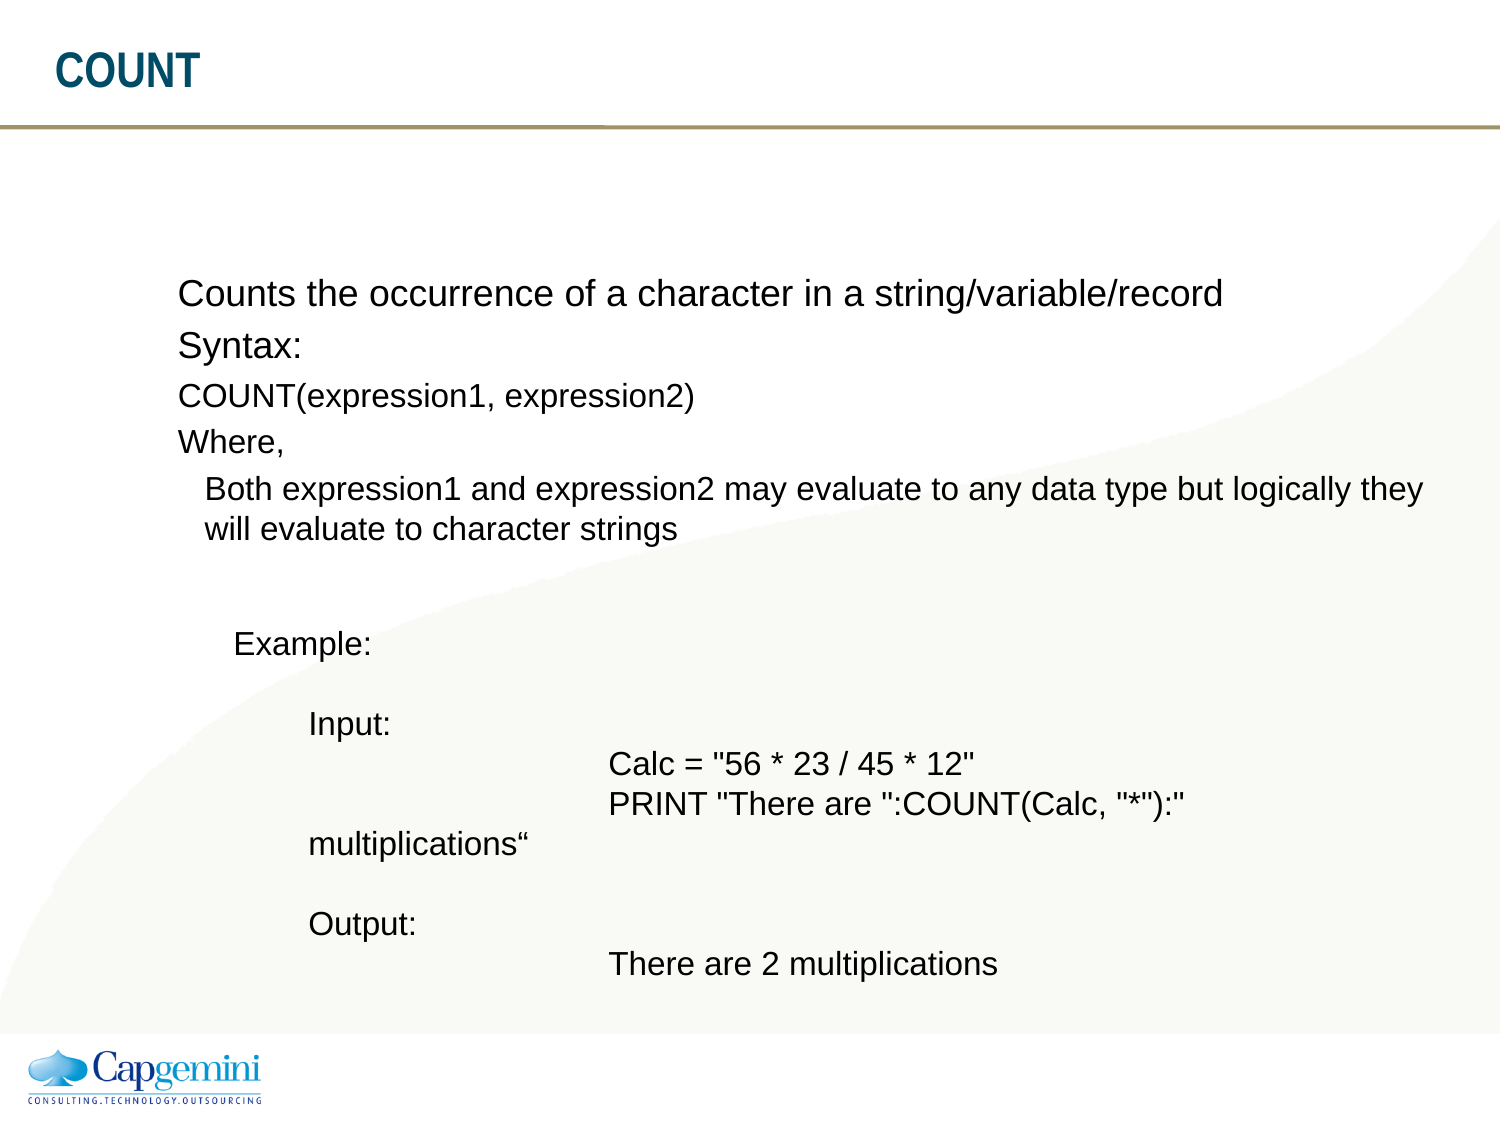

# COUNT
Counts the occurrence of a character in a string/variable/record
Syntax:
COUNT(expression1, expression2)
Where,
	Both expression1 and expression2 may evaluate to any data type but logically they will evaluate to character strings
Example:

Input:
		Calc = "56 * 23 / 45 * 12"
		PRINT "There are ":COUNT(Calc, "*"):" multiplications“

Output:
		There are 2 multiplications